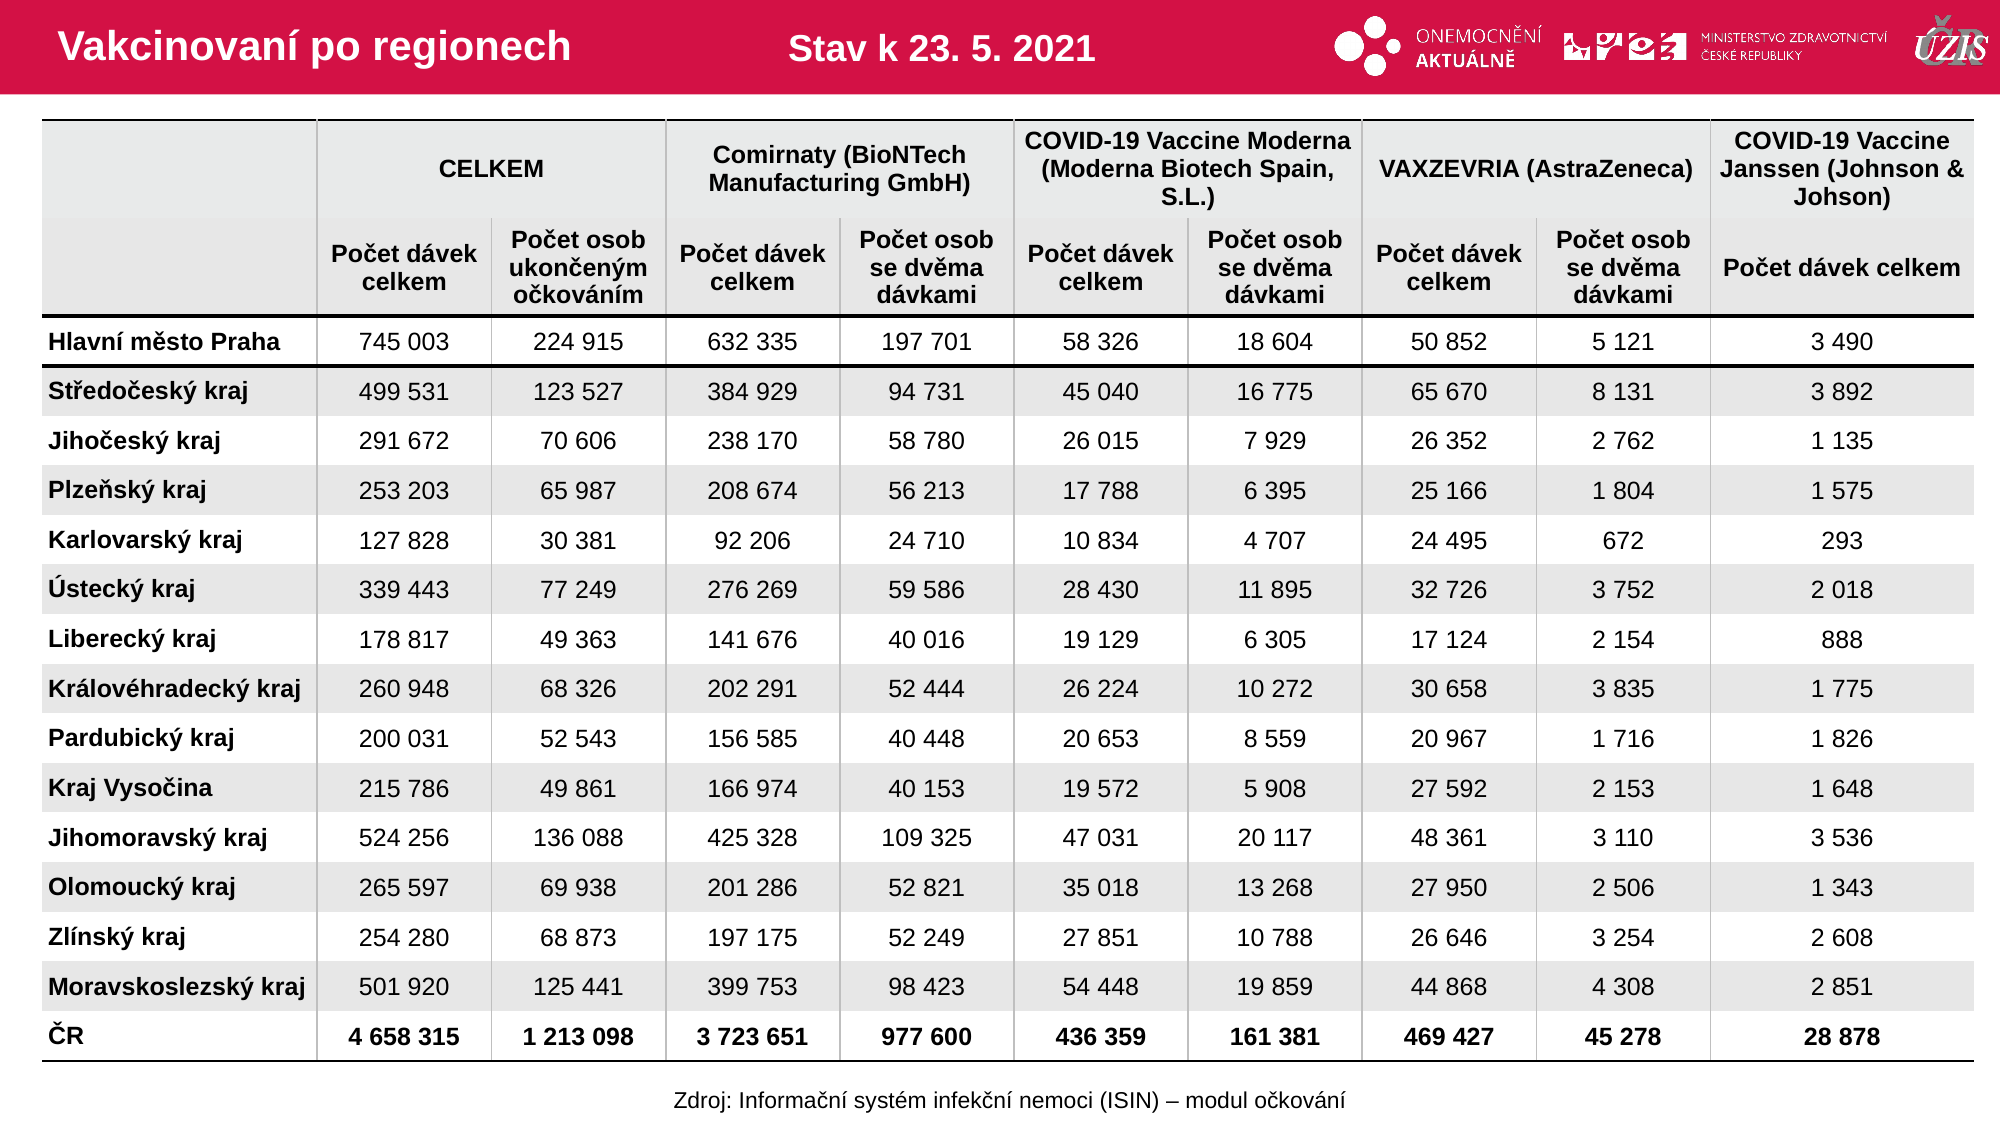

# Vakcinovaní po regionech
Stav k 23. 5. 2021
|  | CELKEM |  | Comirnaty (BioNTech Manufacturing GmbH) |  | COVID-19 Vaccine Moderna (Moderna Biotech Spain, S.L.) |  | VAXZEVRIA (AstraZeneca) |  | COVID-19 Vaccine Janssen (Johnson & Johson) |
| --- | --- | --- | --- | --- | --- | --- | --- | --- | --- |
|  | Počet dávek celkem | Počet osob ukončeným očkováním | Počet dávek celkem | Počet osob se dvěma dávkami | Počet dávek celkem | Počet osob se dvěma dávkami | Počet dávek celkem | Počet osob se dvěma dávkami | Počet dávek celkem |
| Hlavní město Praha | 745 003 | 224 915 | 632 335 | 197 701 | 58 326 | 18 604 | 50 852 | 5 121 | 3 490 |
| Středočeský kraj | 499 531 | 123 527 | 384 929 | 94 731 | 45 040 | 16 775 | 65 670 | 8 131 | 3 892 |
| Jihočeský kraj | 291 672 | 70 606 | 238 170 | 58 780 | 26 015 | 7 929 | 26 352 | 2 762 | 1 135 |
| Plzeňský kraj | 253 203 | 65 987 | 208 674 | 56 213 | 17 788 | 6 395 | 25 166 | 1 804 | 1 575 |
| Karlovarský kraj | 127 828 | 30 381 | 92 206 | 24 710 | 10 834 | 4 707 | 24 495 | 672 | 293 |
| Ústecký kraj | 339 443 | 77 249 | 276 269 | 59 586 | 28 430 | 11 895 | 32 726 | 3 752 | 2 018 |
| Liberecký kraj | 178 817 | 49 363 | 141 676 | 40 016 | 19 129 | 6 305 | 17 124 | 2 154 | 888 |
| Královéhradecký kraj | 260 948 | 68 326 | 202 291 | 52 444 | 26 224 | 10 272 | 30 658 | 3 835 | 1 775 |
| Pardubický kraj | 200 031 | 52 543 | 156 585 | 40 448 | 20 653 | 8 559 | 20 967 | 1 716 | 1 826 |
| Kraj Vysočina | 215 786 | 49 861 | 166 974 | 40 153 | 19 572 | 5 908 | 27 592 | 2 153 | 1 648 |
| Jihomoravský kraj | 524 256 | 136 088 | 425 328 | 109 325 | 47 031 | 20 117 | 48 361 | 3 110 | 3 536 |
| Olomoucký kraj | 265 597 | 69 938 | 201 286 | 52 821 | 35 018 | 13 268 | 27 950 | 2 506 | 1 343 |
| Zlínský kraj | 254 280 | 68 873 | 197 175 | 52 249 | 27 851 | 10 788 | 26 646 | 3 254 | 2 608 |
| Moravskoslezský kraj | 501 920 | 125 441 | 399 753 | 98 423 | 54 448 | 19 859 | 44 868 | 4 308 | 2 851 |
| ČR | 4 658 315 | 1 213 098 | 3 723 651 | 977 600 | 436 359 | 161 381 | 469 427 | 45 278 | 28 878 |
Zdroj: Informační systém infekční nemoci (ISIN) – modul očkování